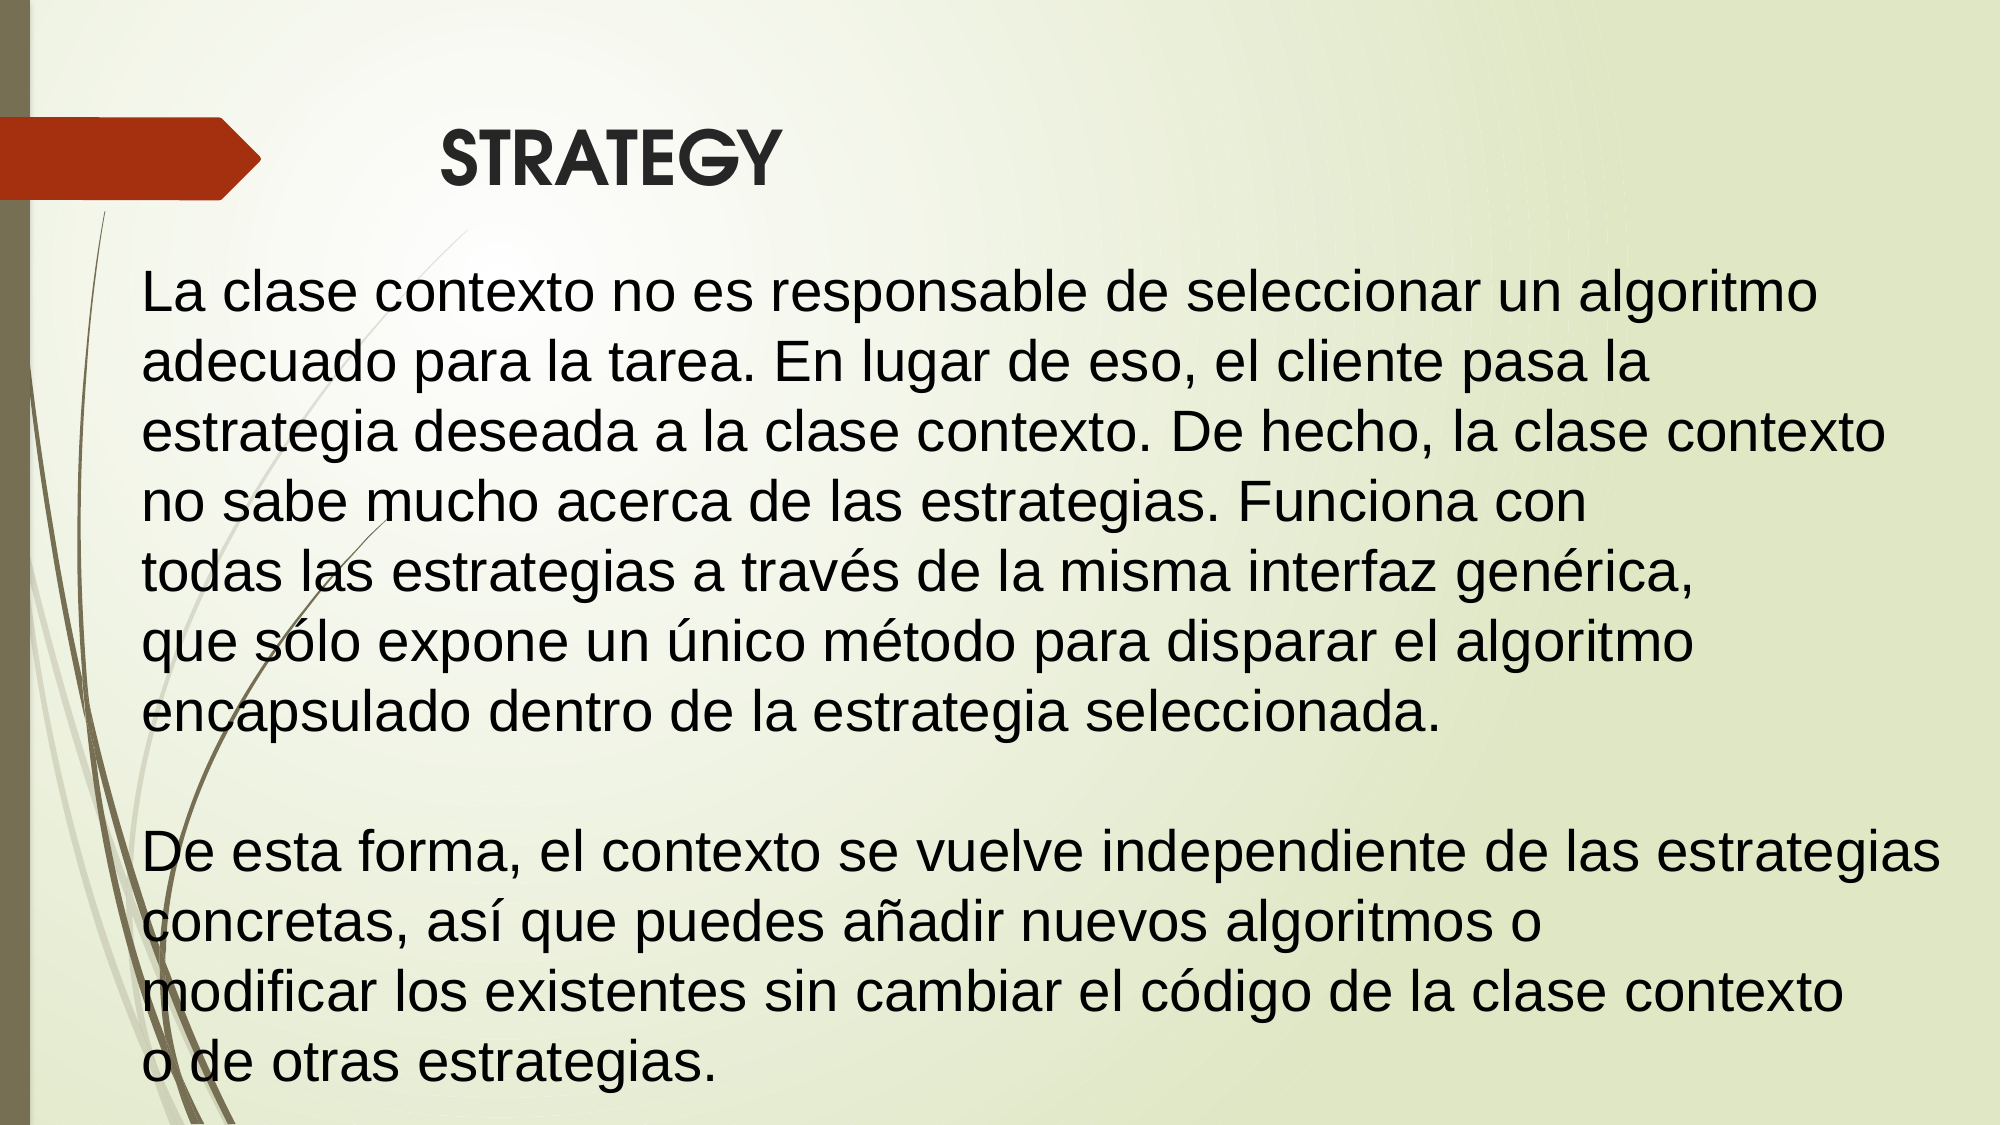

# STRATEGY

La clase contexto no es responsable de seleccionar un algoritmo
adecuado para la tarea. En lugar de eso, el cliente pasa la
estrategia deseada a la clase contexto. De hecho, la clase contexto
no sabe mucho acerca de las estrategias. Funciona con
todas las estrategias a través de la misma interfaz genérica,
que sólo expone un único método para disparar el algoritmo
encapsulado dentro de la estrategia seleccionada.

De esta forma, el contexto se vuelve independiente de las estrategias
concretas, así que puedes añadir nuevos algoritmos o
modificar los existentes sin cambiar el código de la clase contexto
o de otras estrategias.